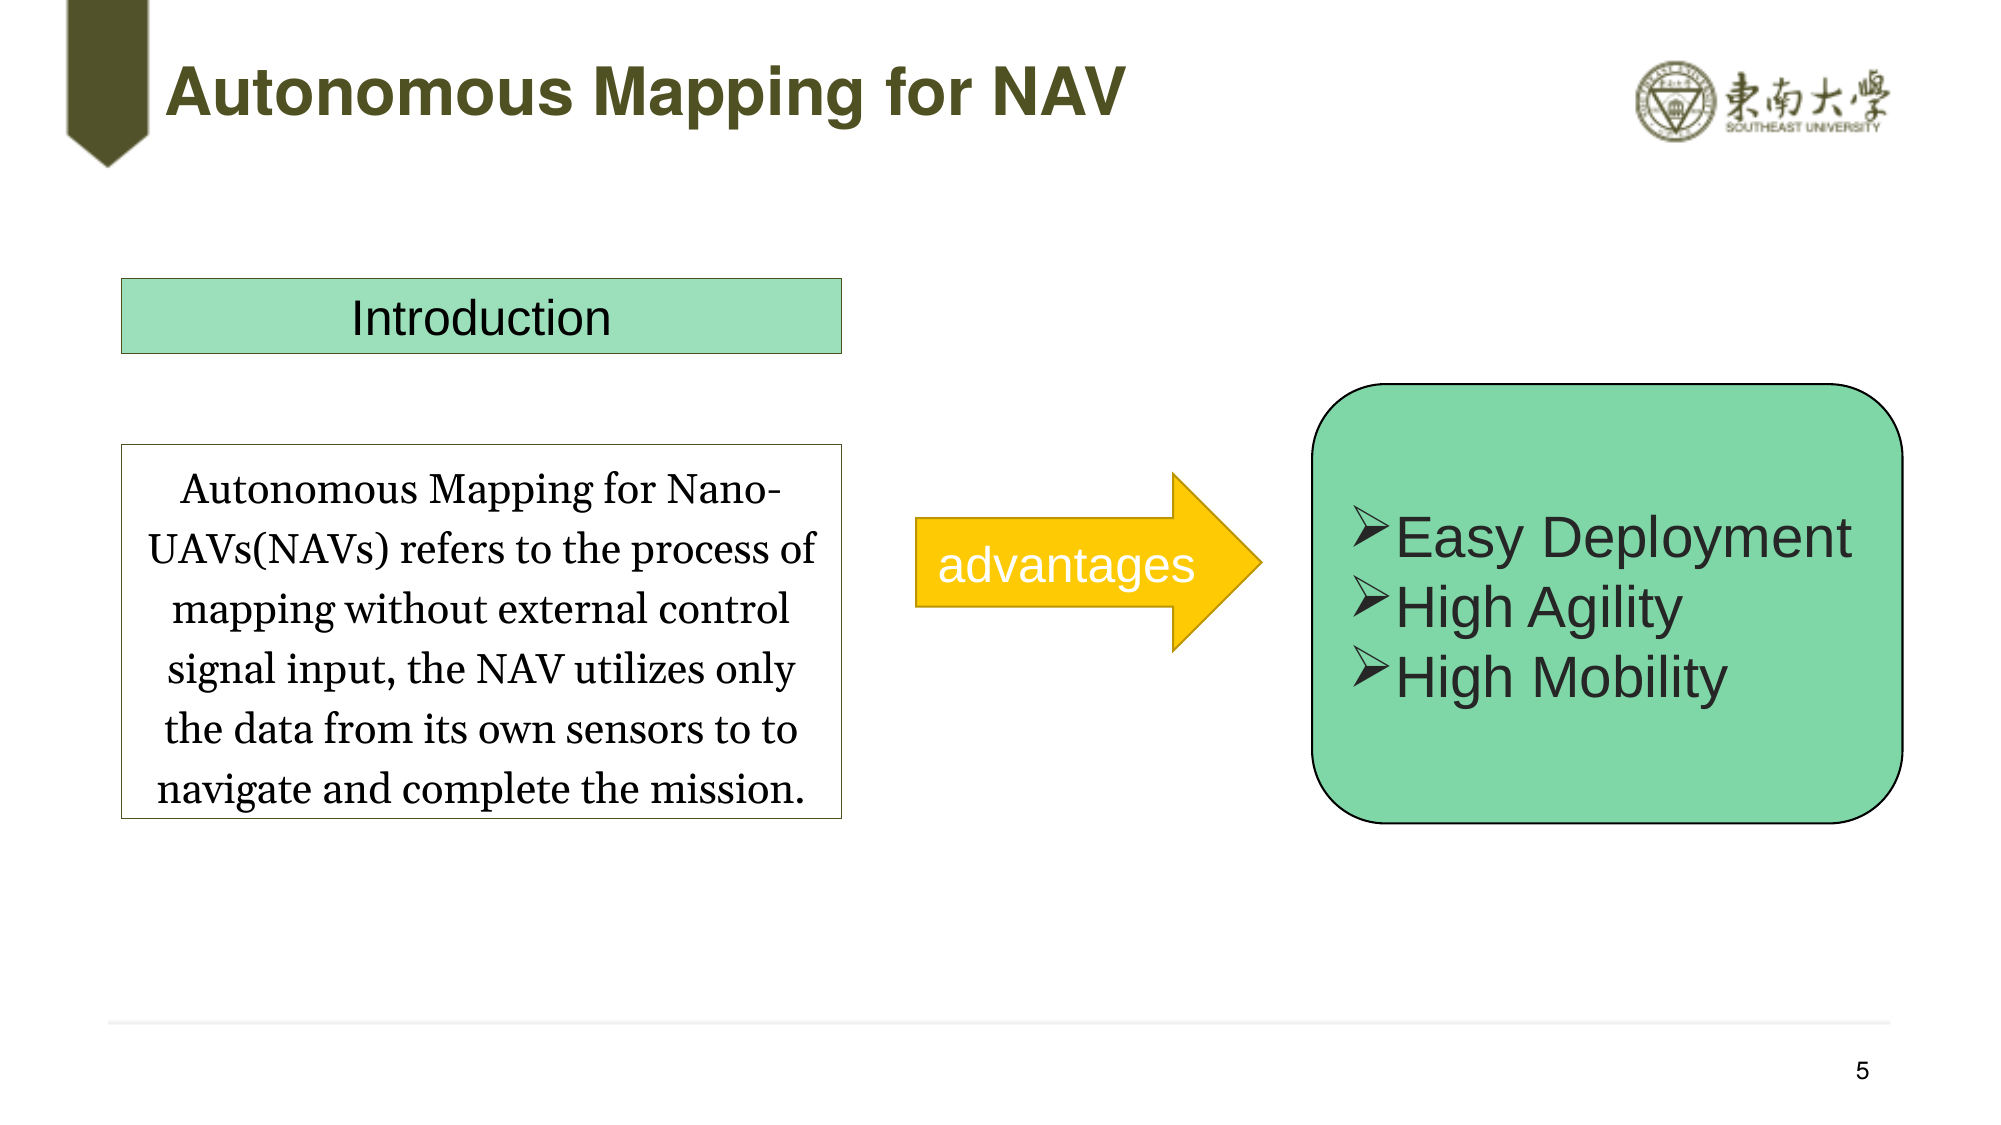

Autonomous Mapping for NAV
Introduction
Autonomous Mapping for Nano-UAVs(NAVs) refers to the process of mapping without external control signal input, the NAV utilizes only the data from its own sensors to to navigate and complete the mission.
Easy Deployment
High Agility
High Mobility
advantages
5